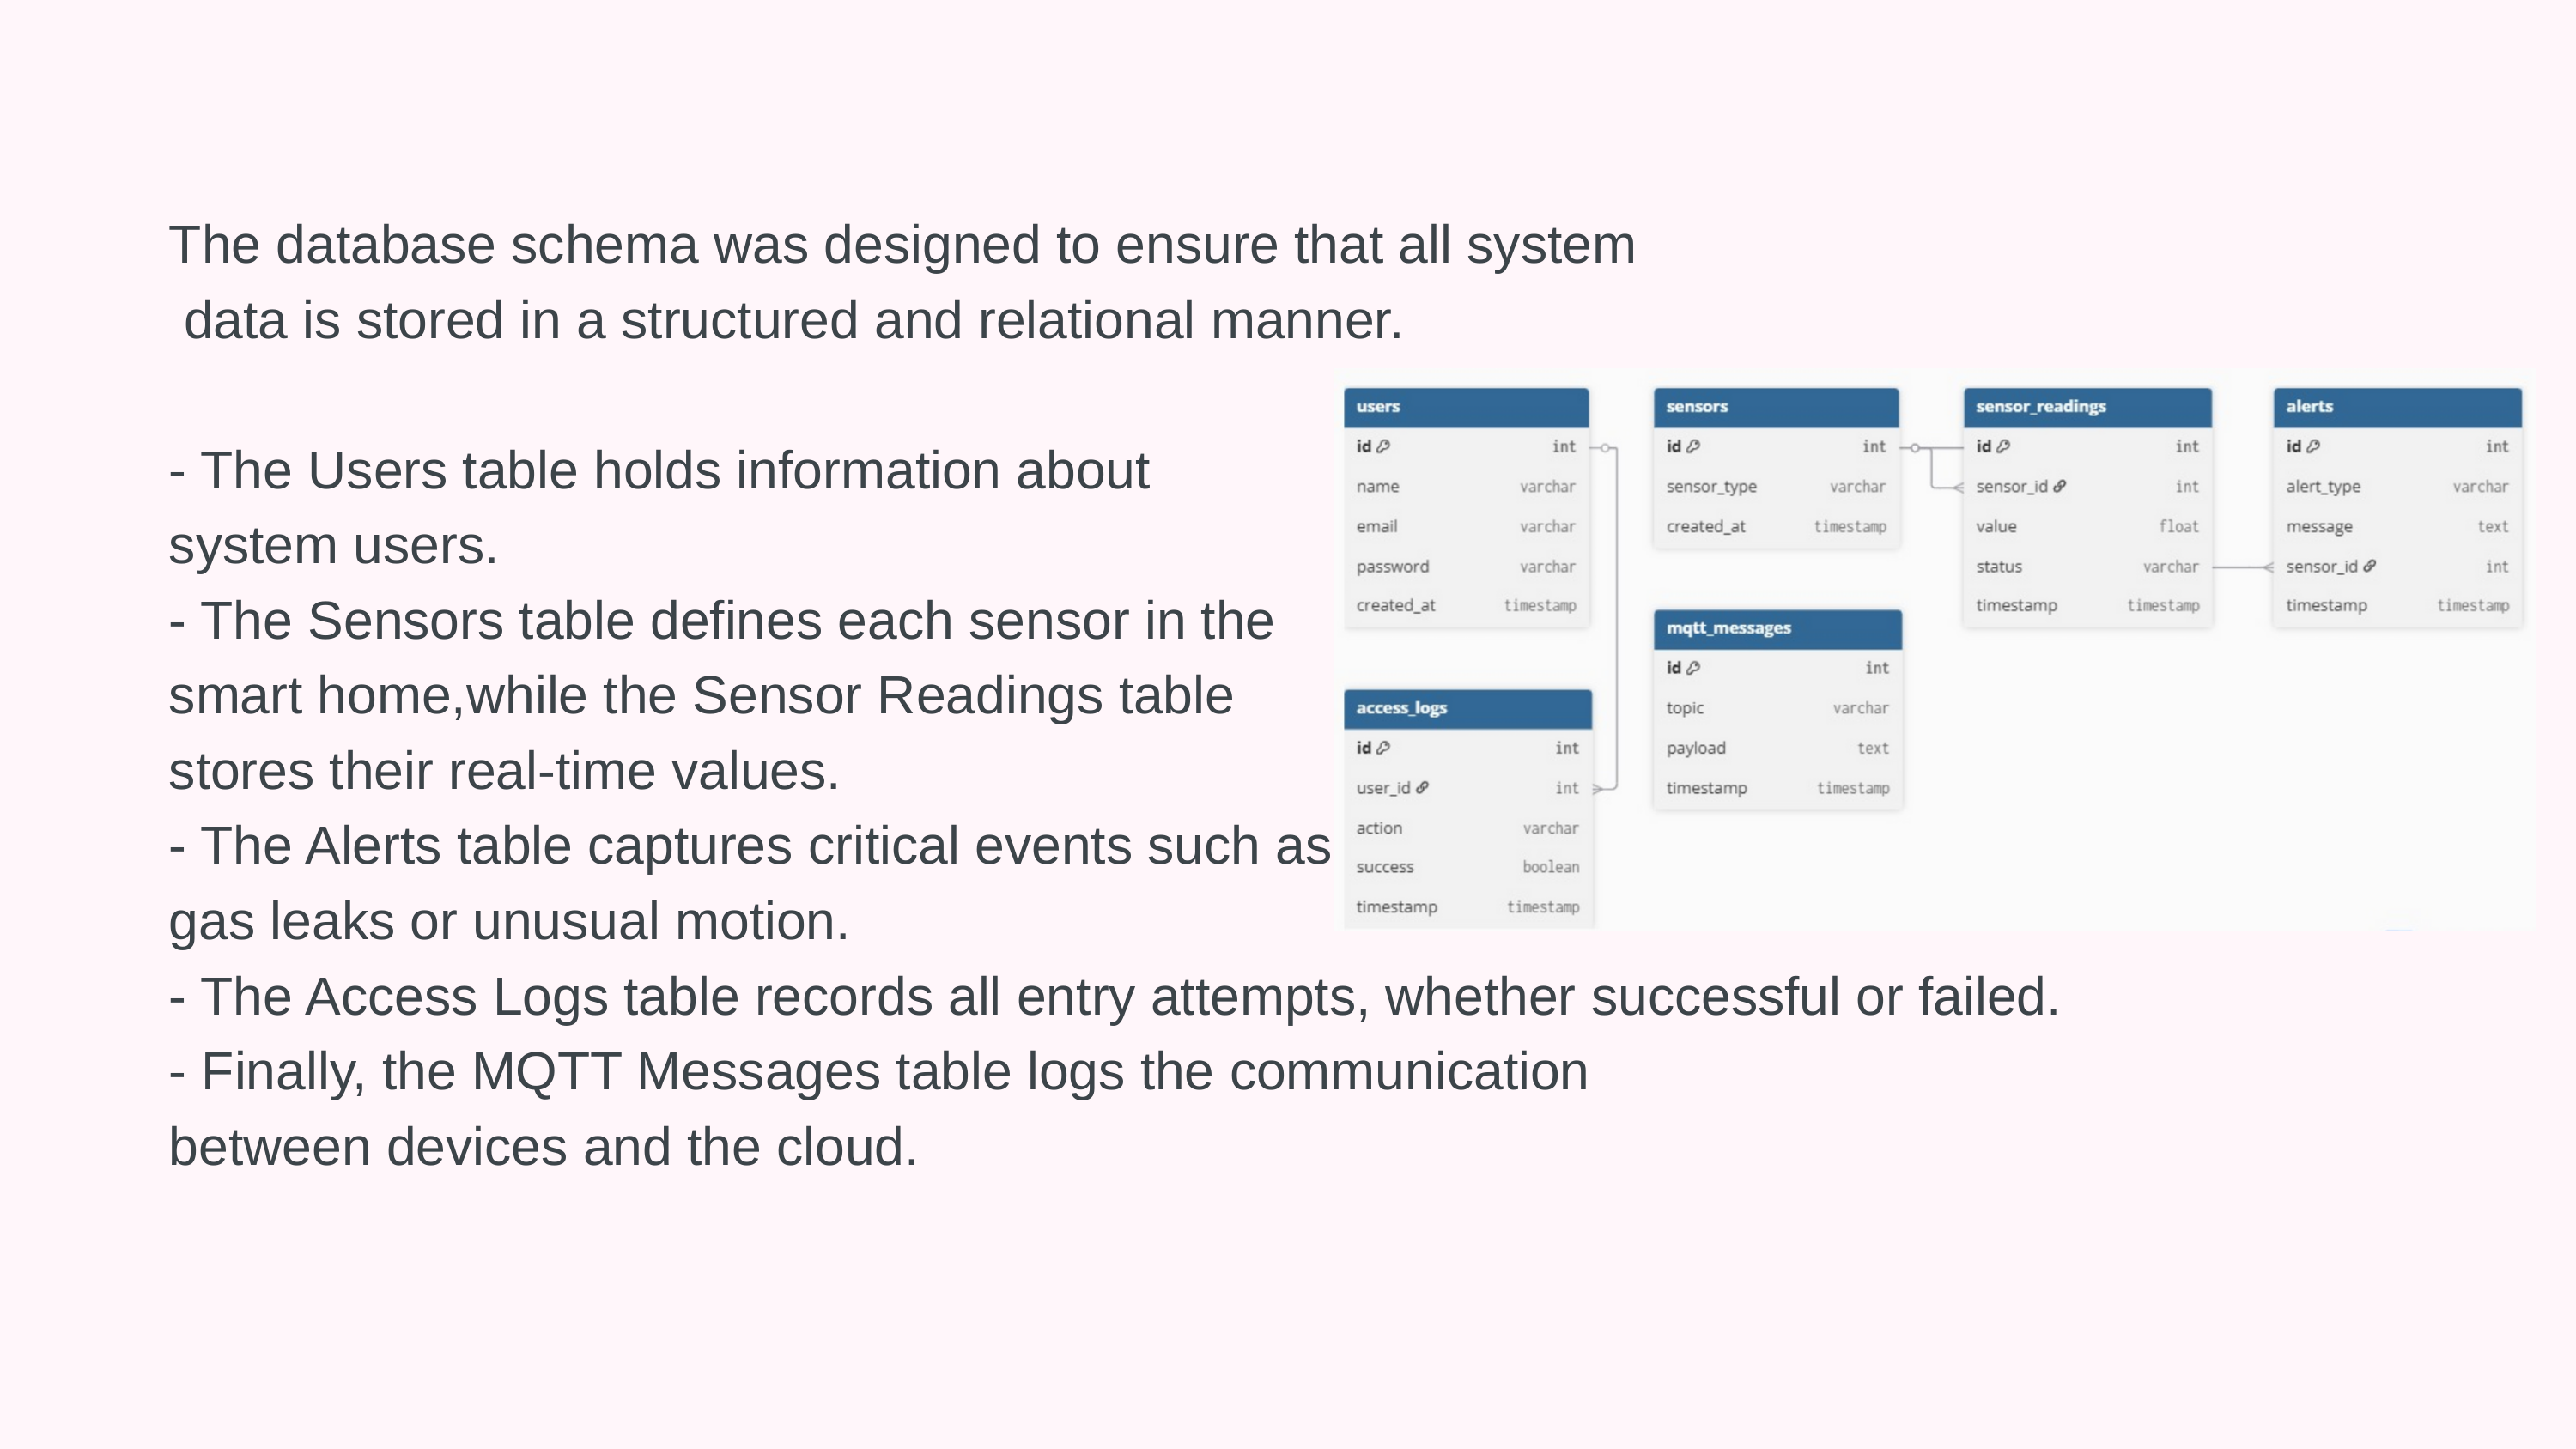

The database schema was designed to ensure that all system
 data is stored in a structured and relational manner.

- The Users table holds information about
system users.
- The Sensors table defines each sensor in the
smart home,while the Sensor Readings table
stores their real-time values.
- The Alerts table captures critical events such as
gas leaks or unusual motion.
- The Access Logs table records all entry attempts, whether successful or failed.
- Finally, the MQTT Messages table logs the communication
between devices and the cloud.